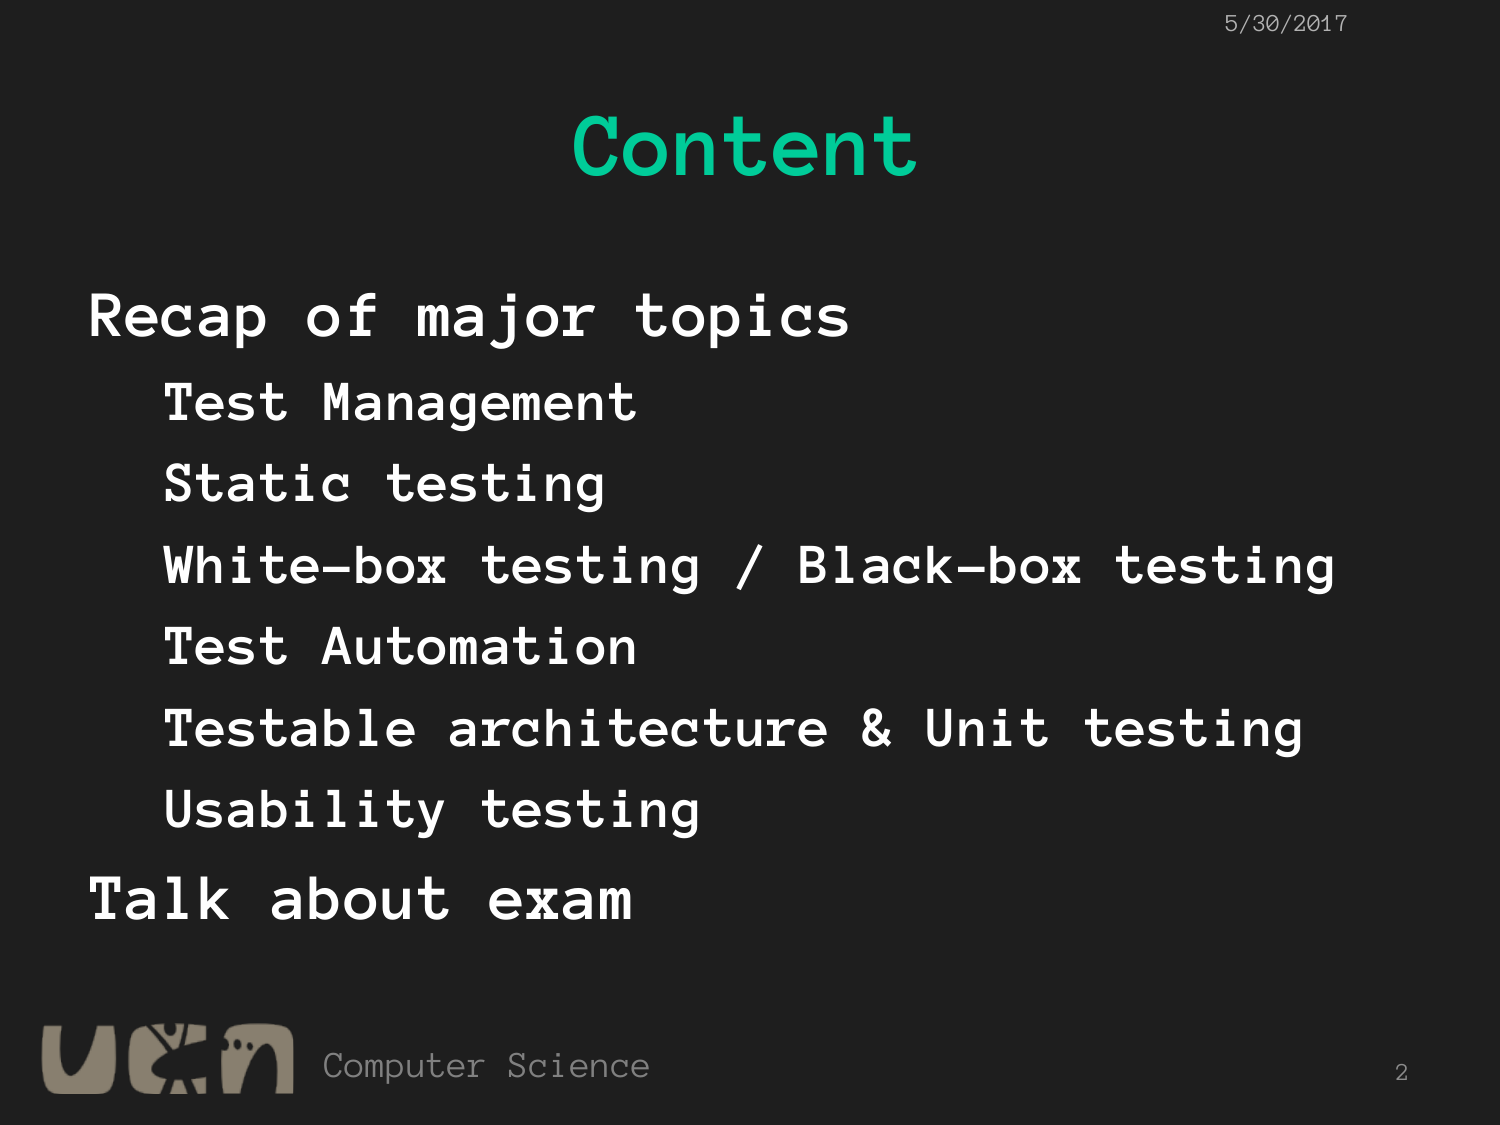

5/30/2017
# Content
Recap of major topics
Test Management
Static testing
White-box testing / Black-box testing
Test Automation
Testable architecture & Unit testing
Usability testing
Talk about exam

2